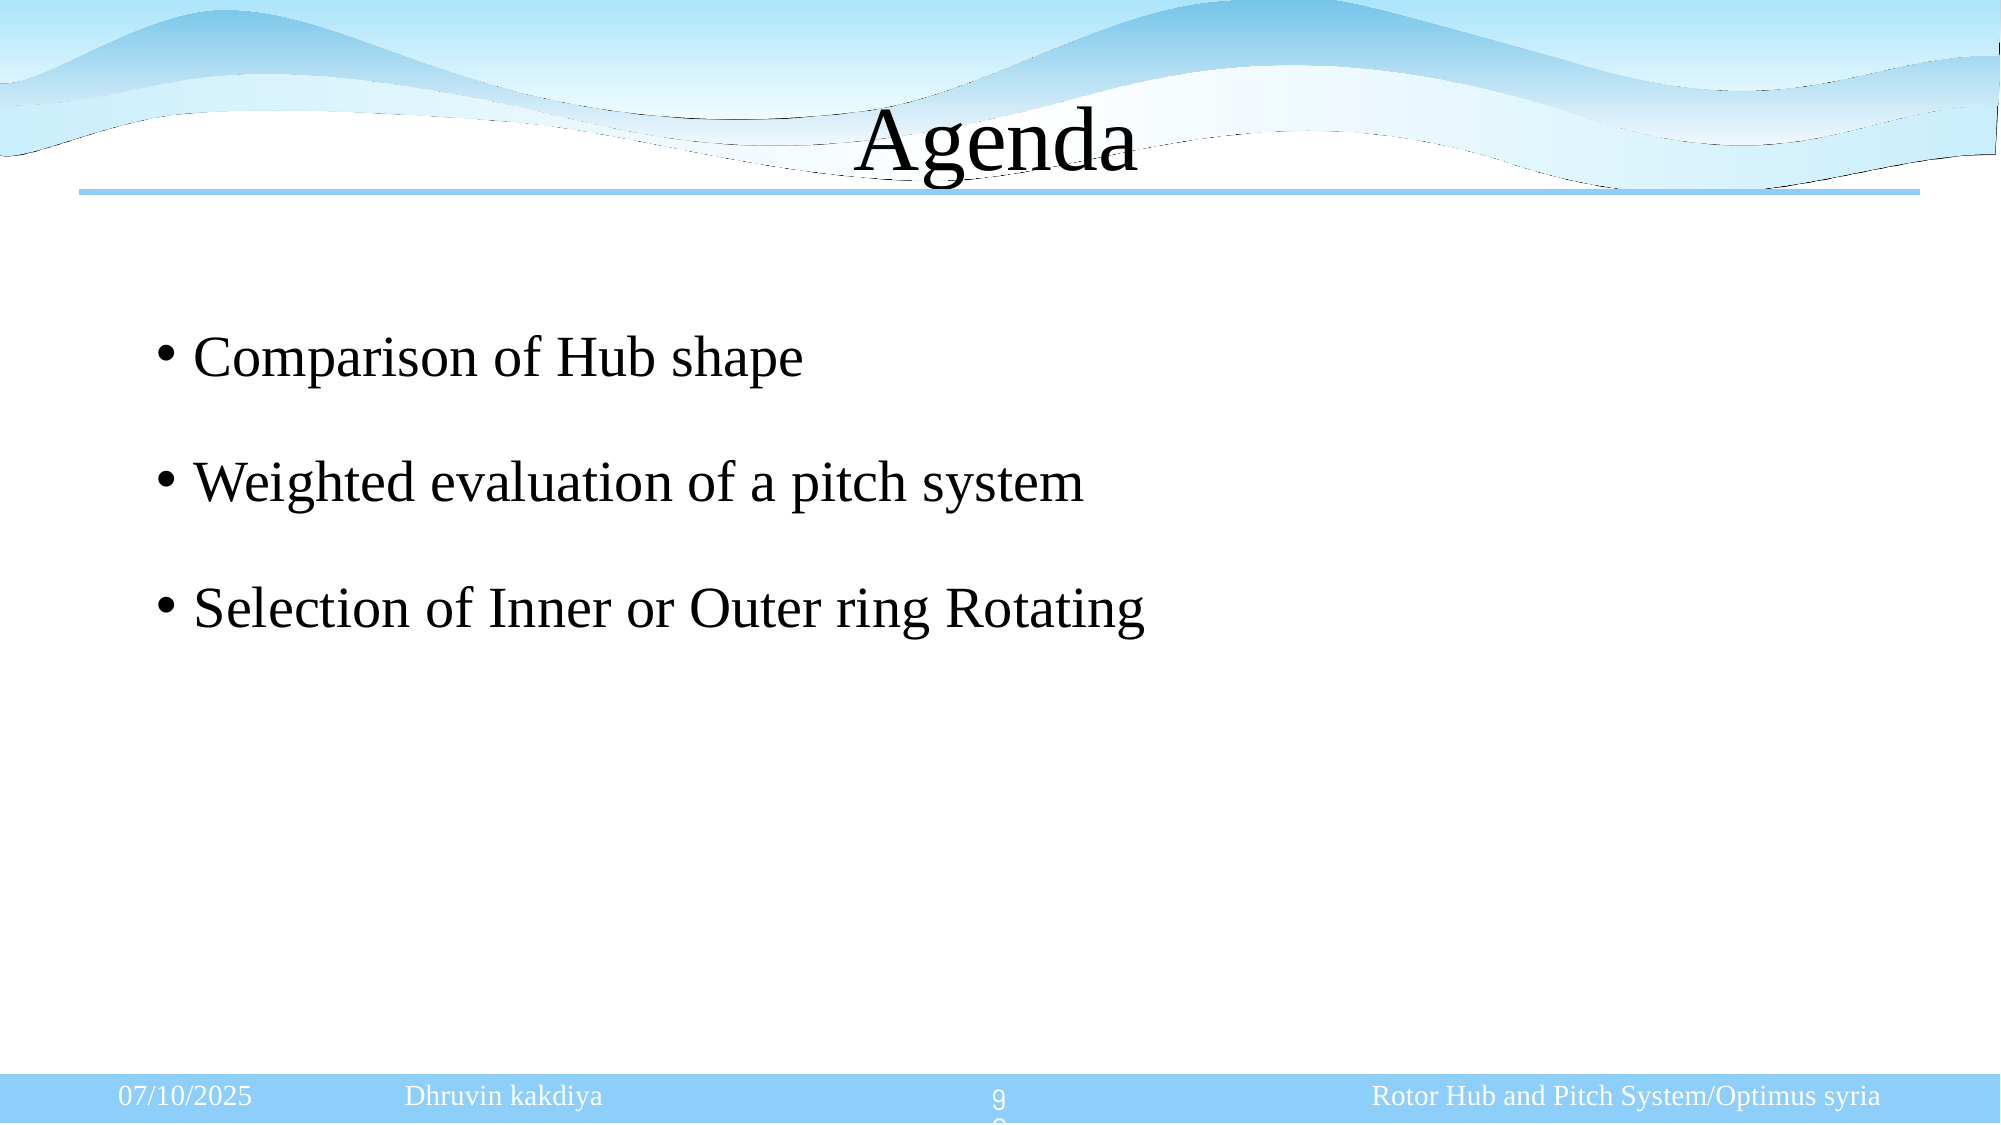

# Agenda
Comparison of Hub shape
Weighted evaluation of a pitch system
Selection of Inner or Outer ring Rotating

90

07/10/2025                     Dhruvin kakdiya                                                                                                          Rotor Hub and Pitch System/Optimus syria